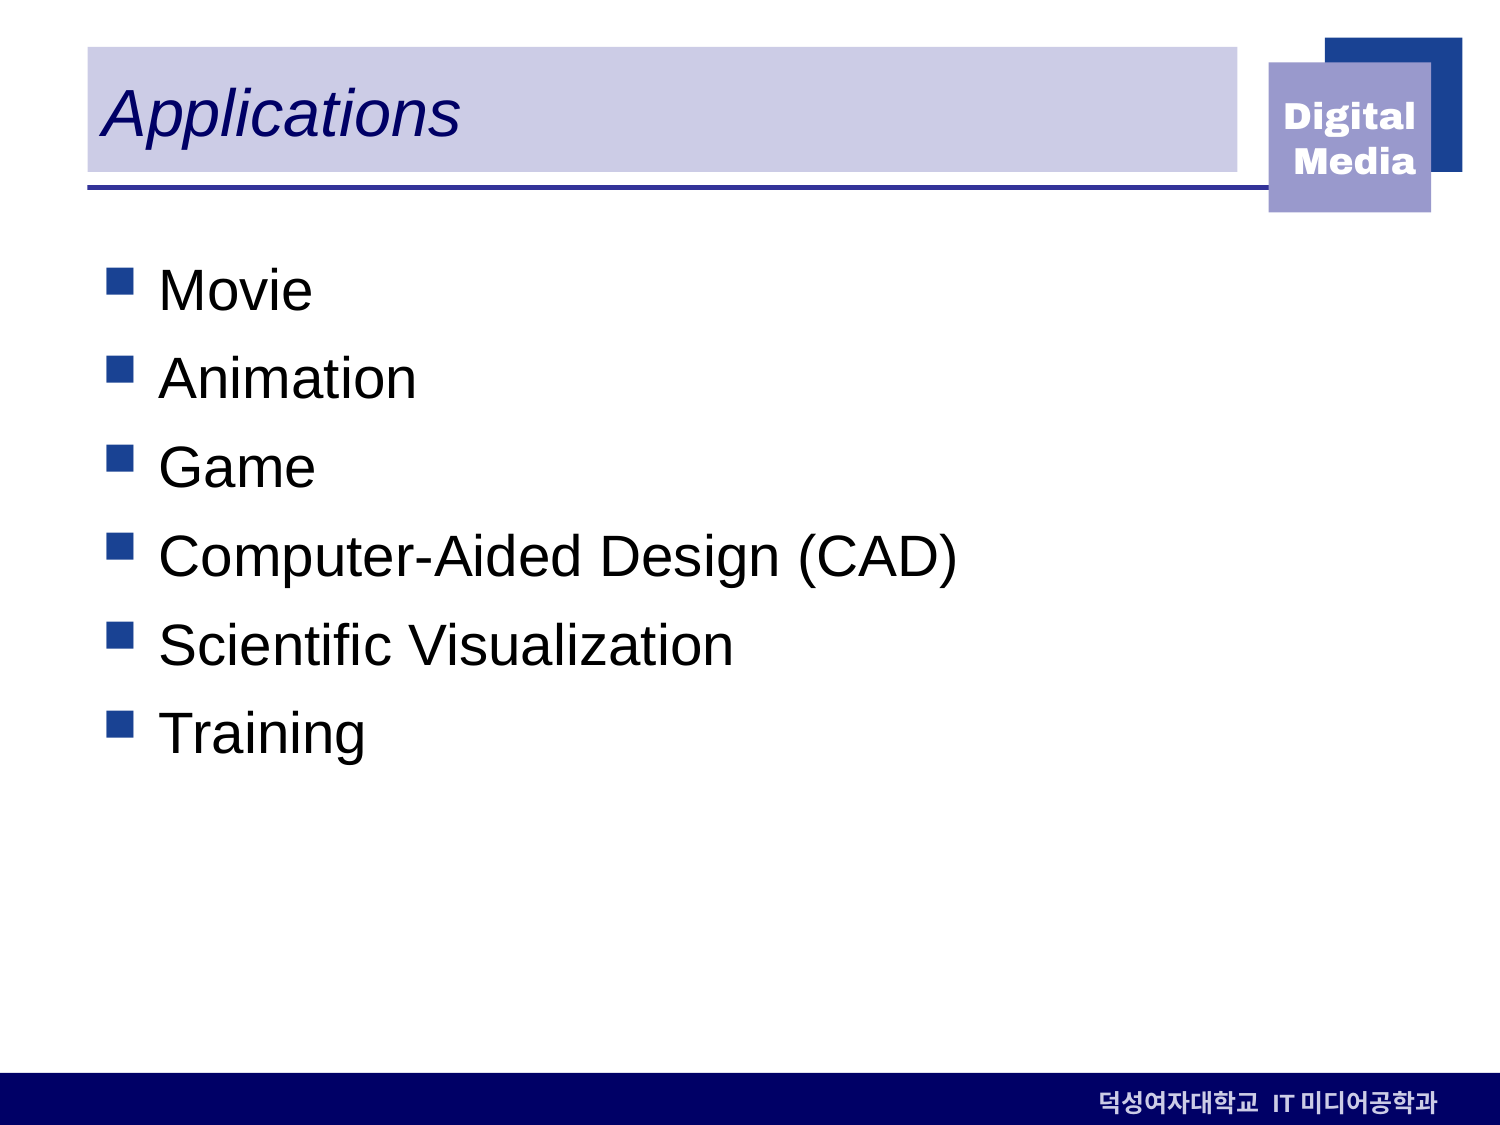

# Applications
Movie
Animation
Game
Computer-Aided Design (CAD)
Scientific Visualization
Training